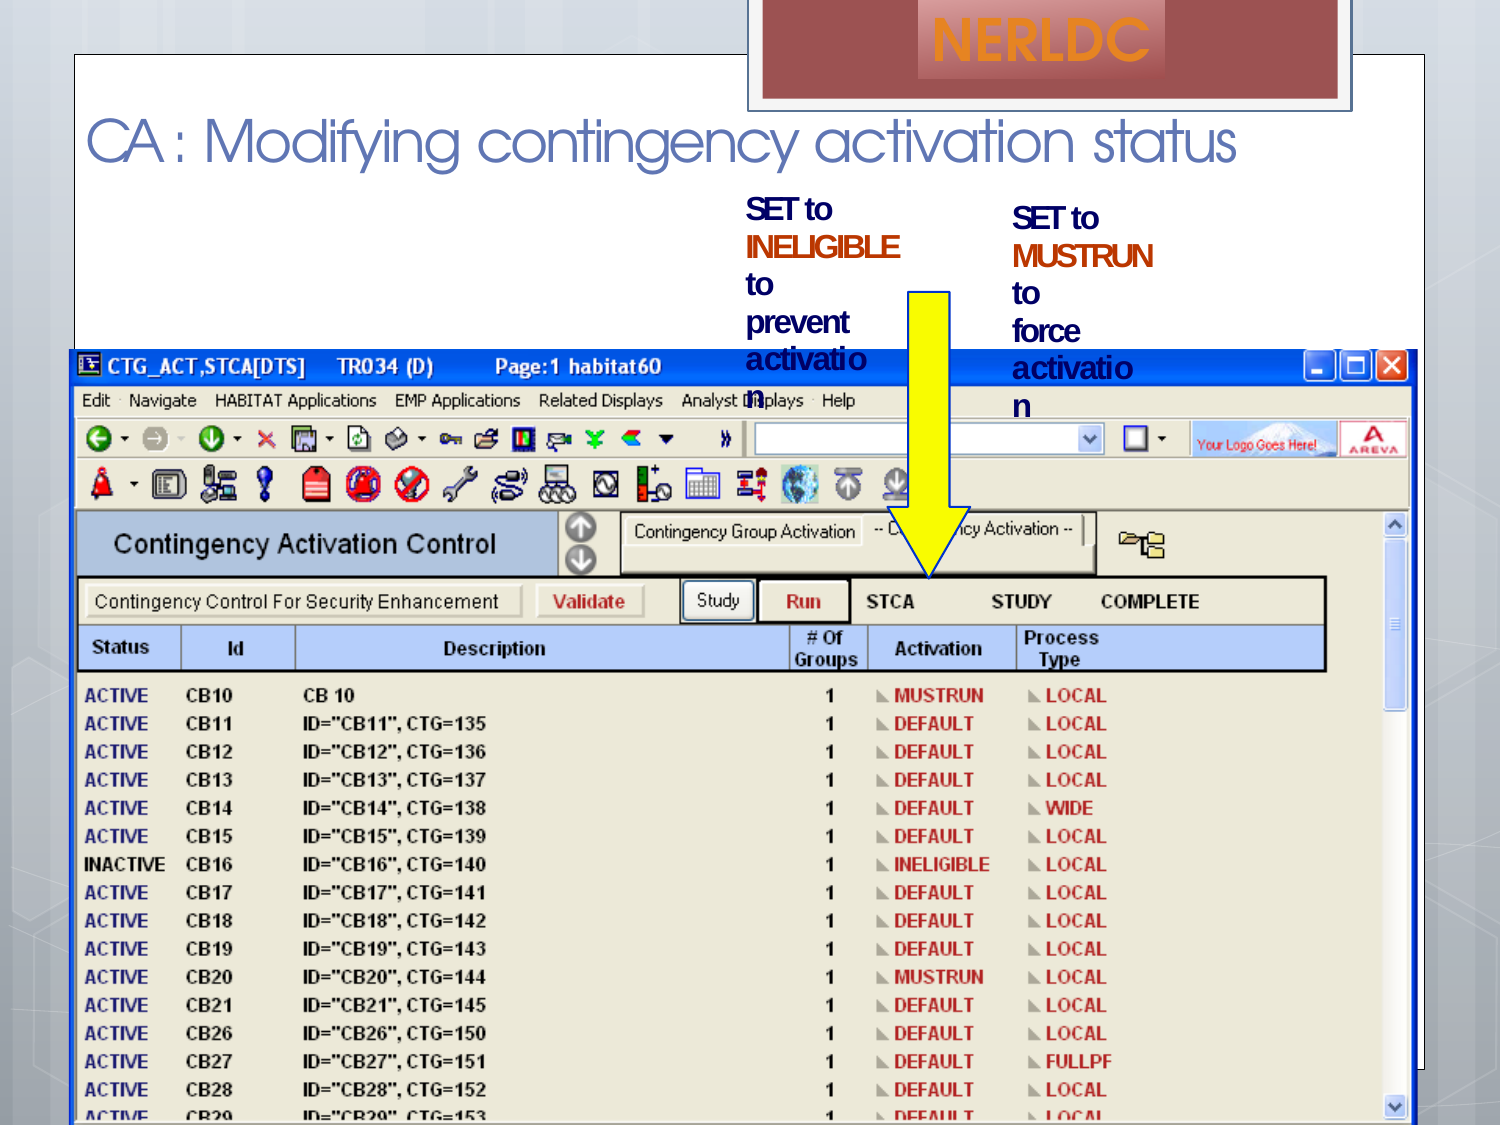

NERLDC
# CA : Modifying contingency activation status
SET to  INELIGIBLE to
prevent  activation
SET to  MUSTRUN to
force  activation